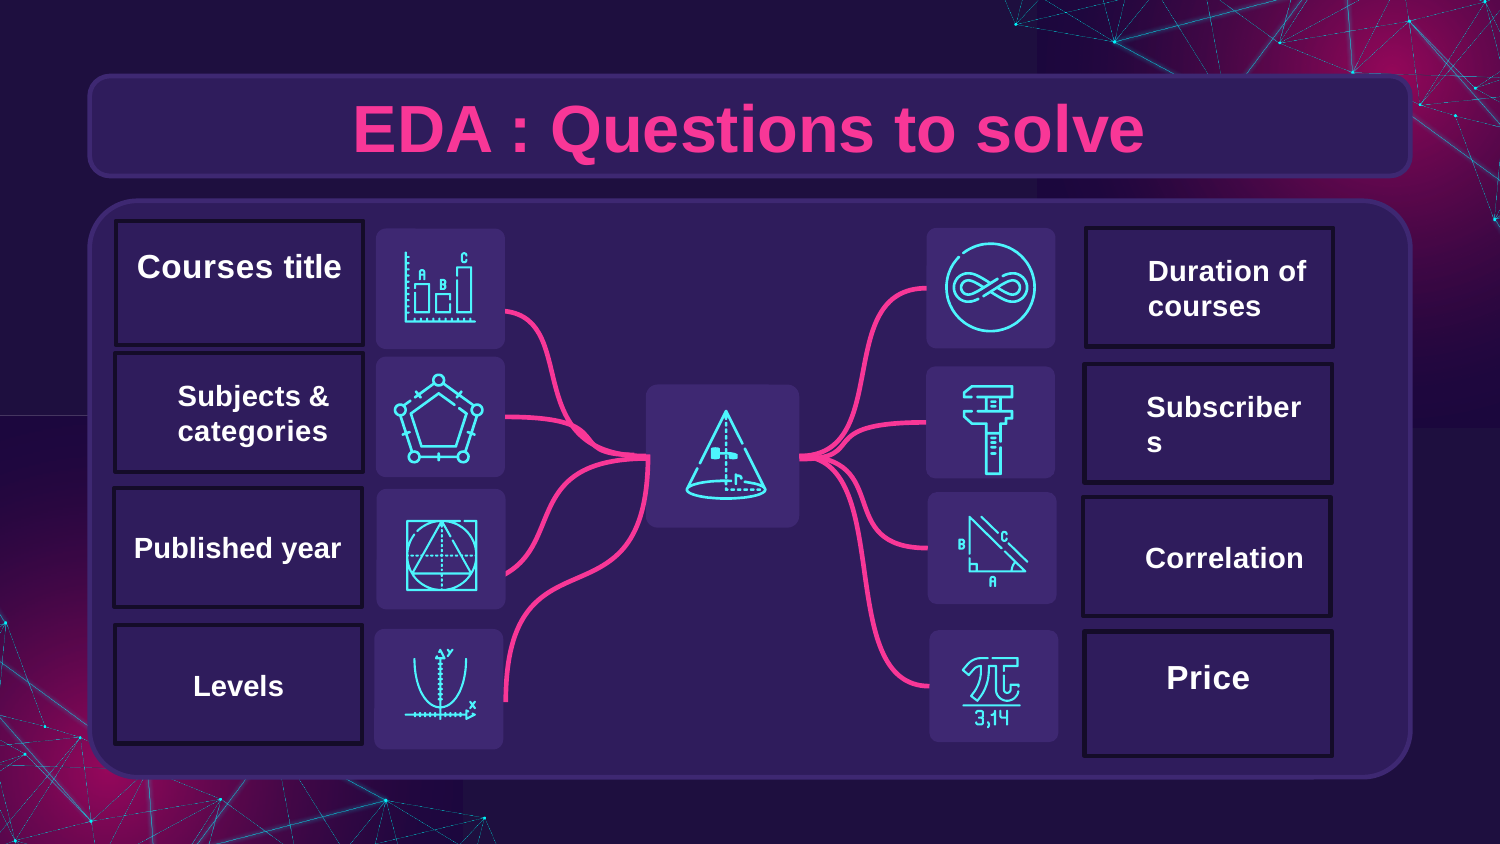

# EDA : Questions to solve
Courses title

Duration of courses

Subjects & categories

Subscribers

Published year

Correlation

Levels

Price